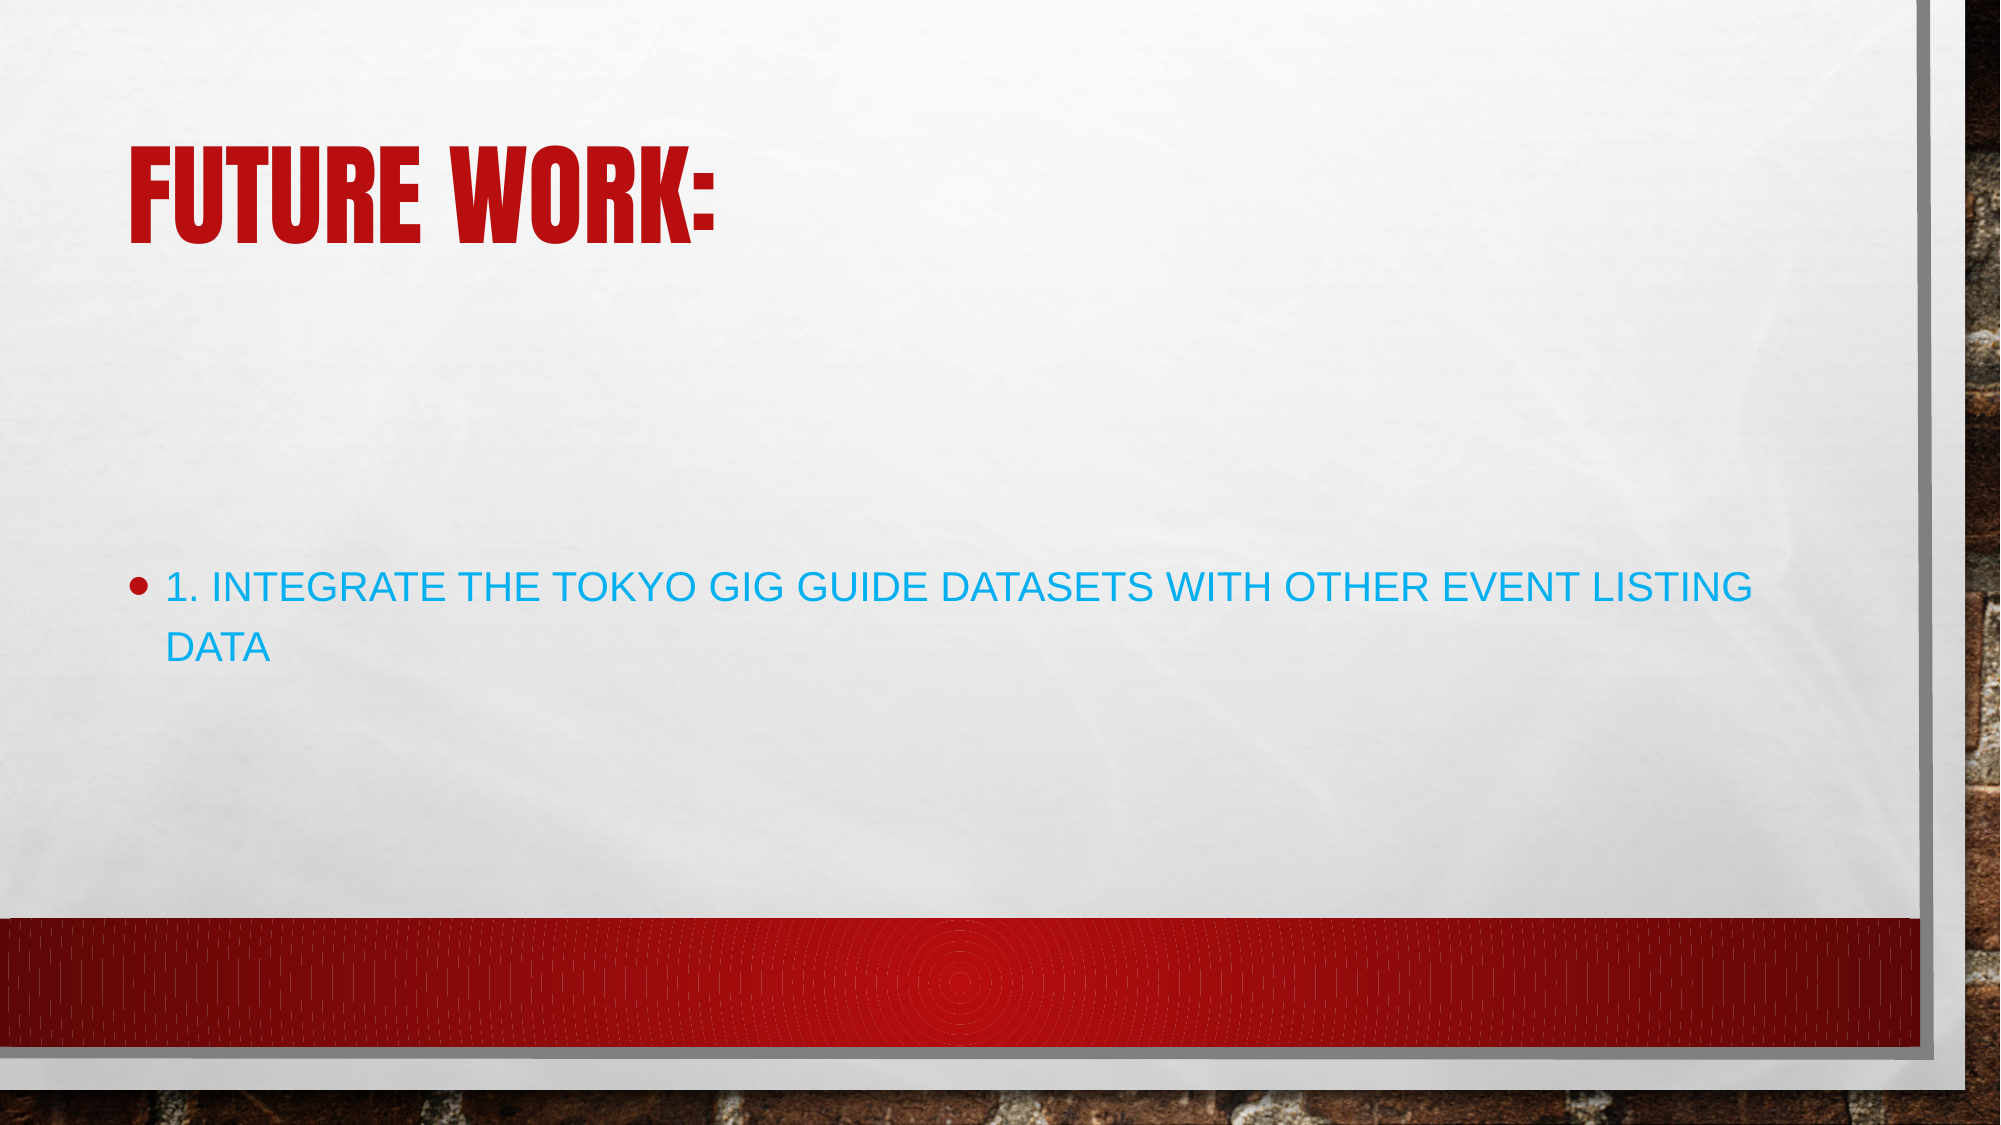

# FUTURE WORK:
1. INTEGRATE The Tokyo Gig Guide datasets with other event listing data